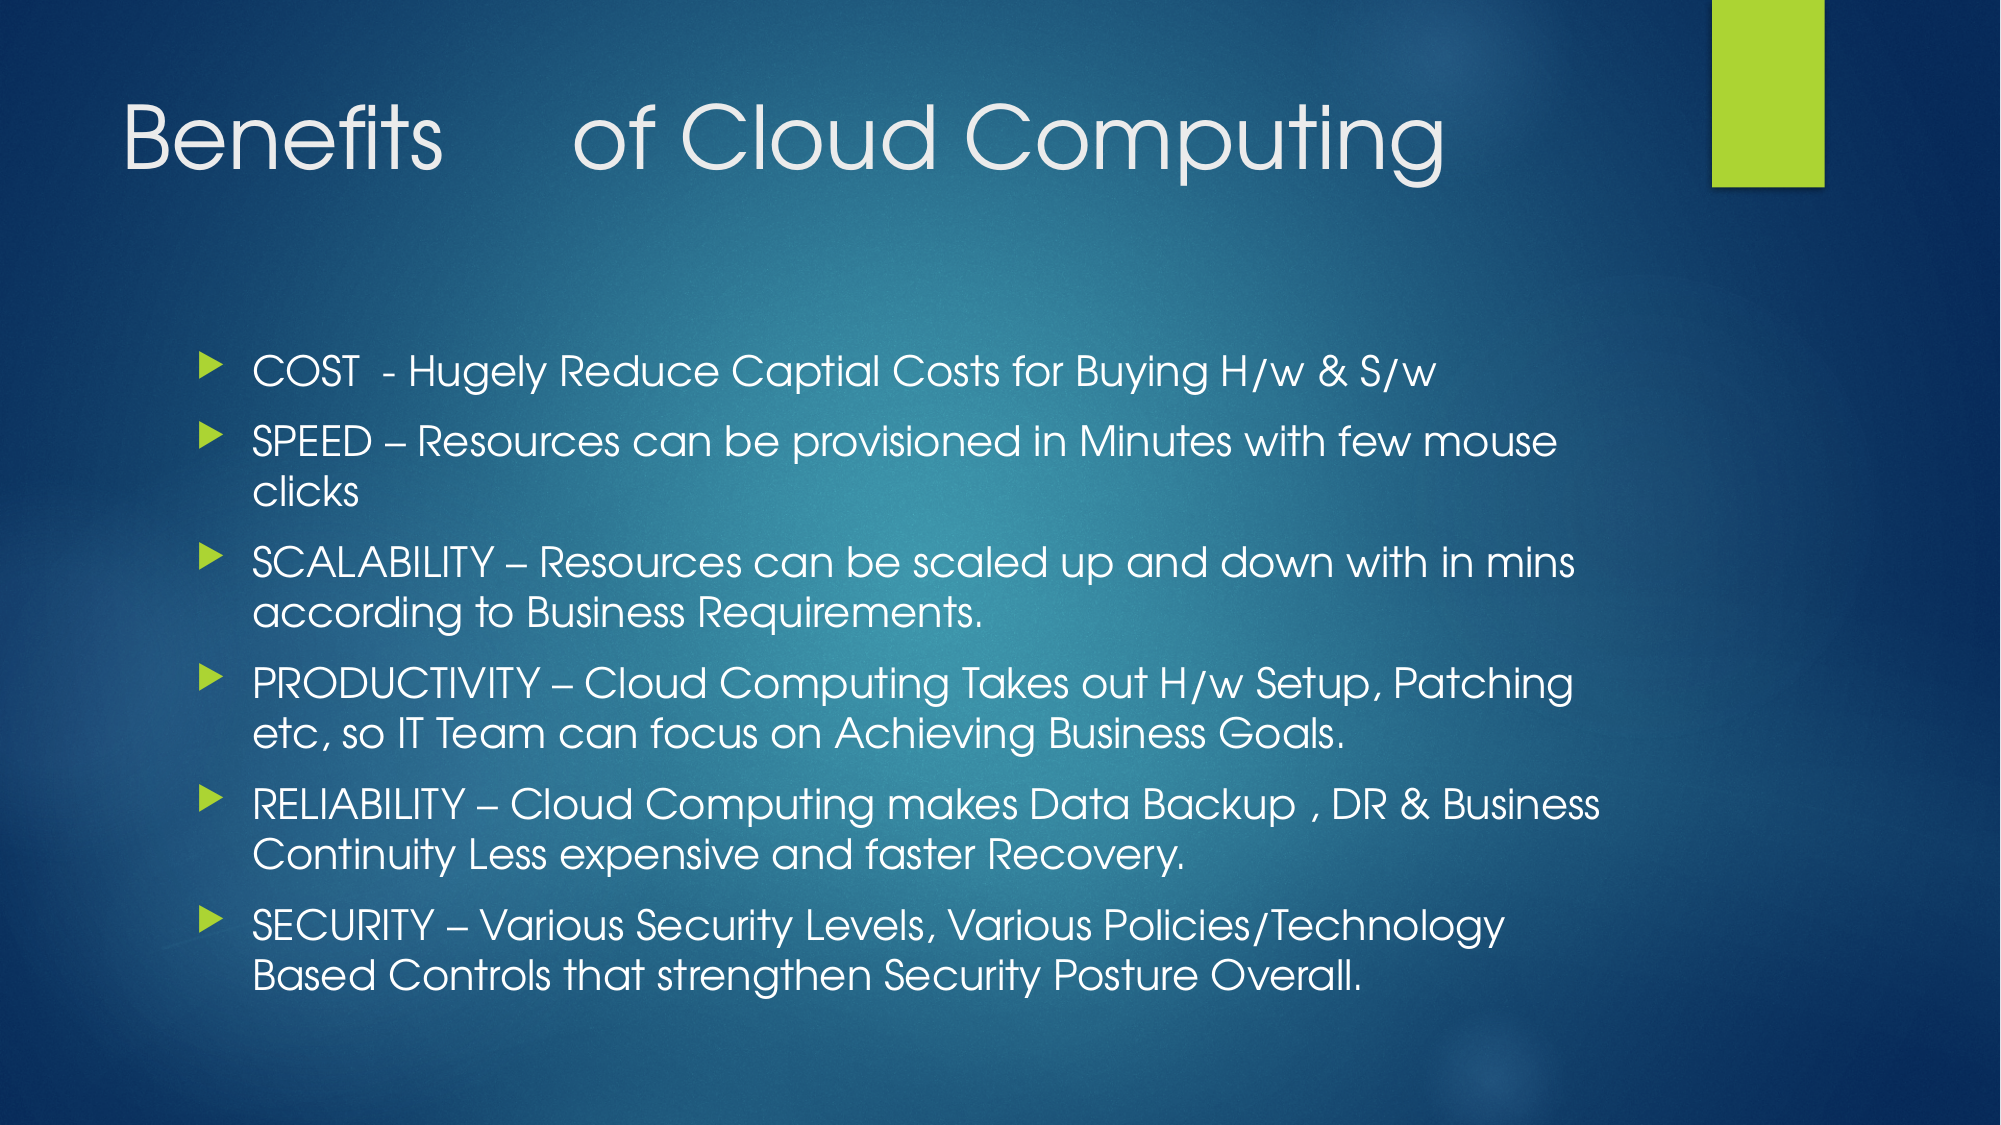

# Benefits	of Cloud Computing
COST  - Hugely Reduce Captial Costs for Buying H/w & S/w
SPEED – Resources can be provisioned in Minutes with few mouse clicks
SCALABILITY – Resources can be scaled up and down with in mins according to Business Requirements.
PRODUCTIVITY – Cloud Computing Takes out H/w Setup, Patching etc, so IT Team can focus on Achieving Business Goals.
RELIABILITY – Cloud Computing makes Data Backup , DR & Business Continuity Less expensive and faster Recovery.
SECURITY – Various Security Levels, Various Policies/Technology Based Controls that strengthen Security Posture Overall.